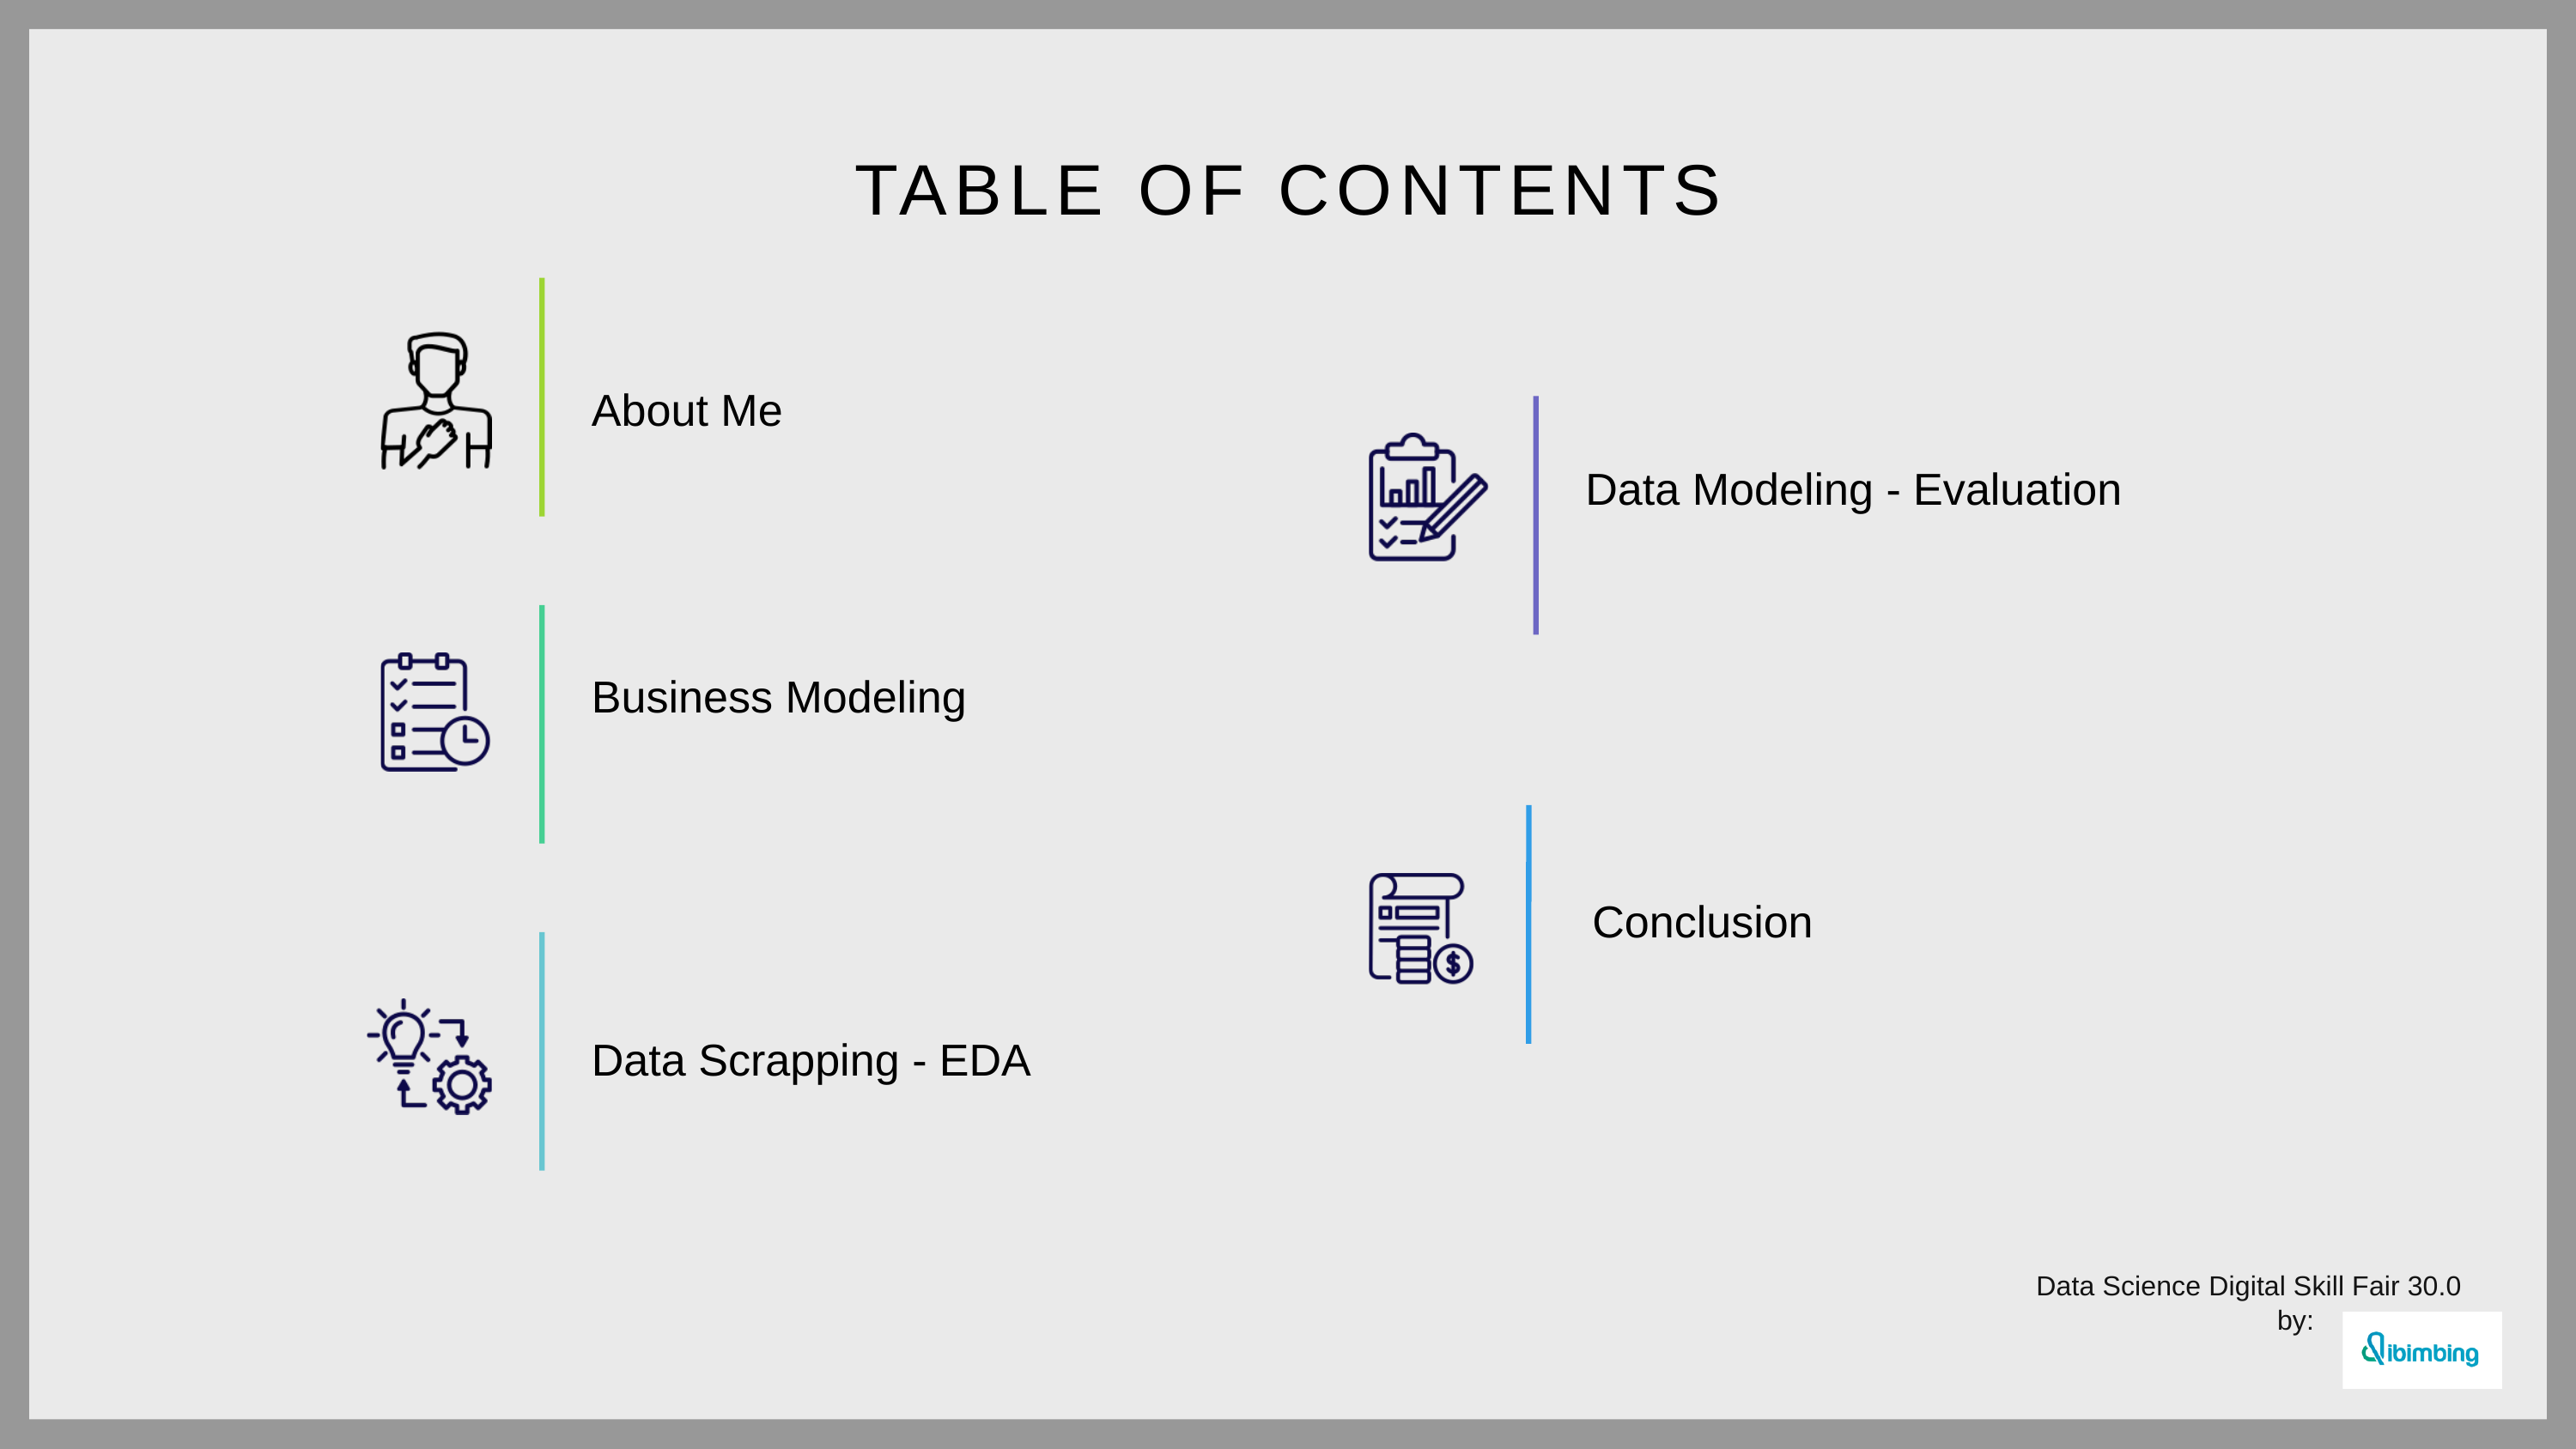

TABLE OF CONTENTS

About Me

Data Modeling - Evaluation

Business Modeling

Conclusion

Data Scrapping - EDA
Data Science Digital Skill Fair 30.0
             by: